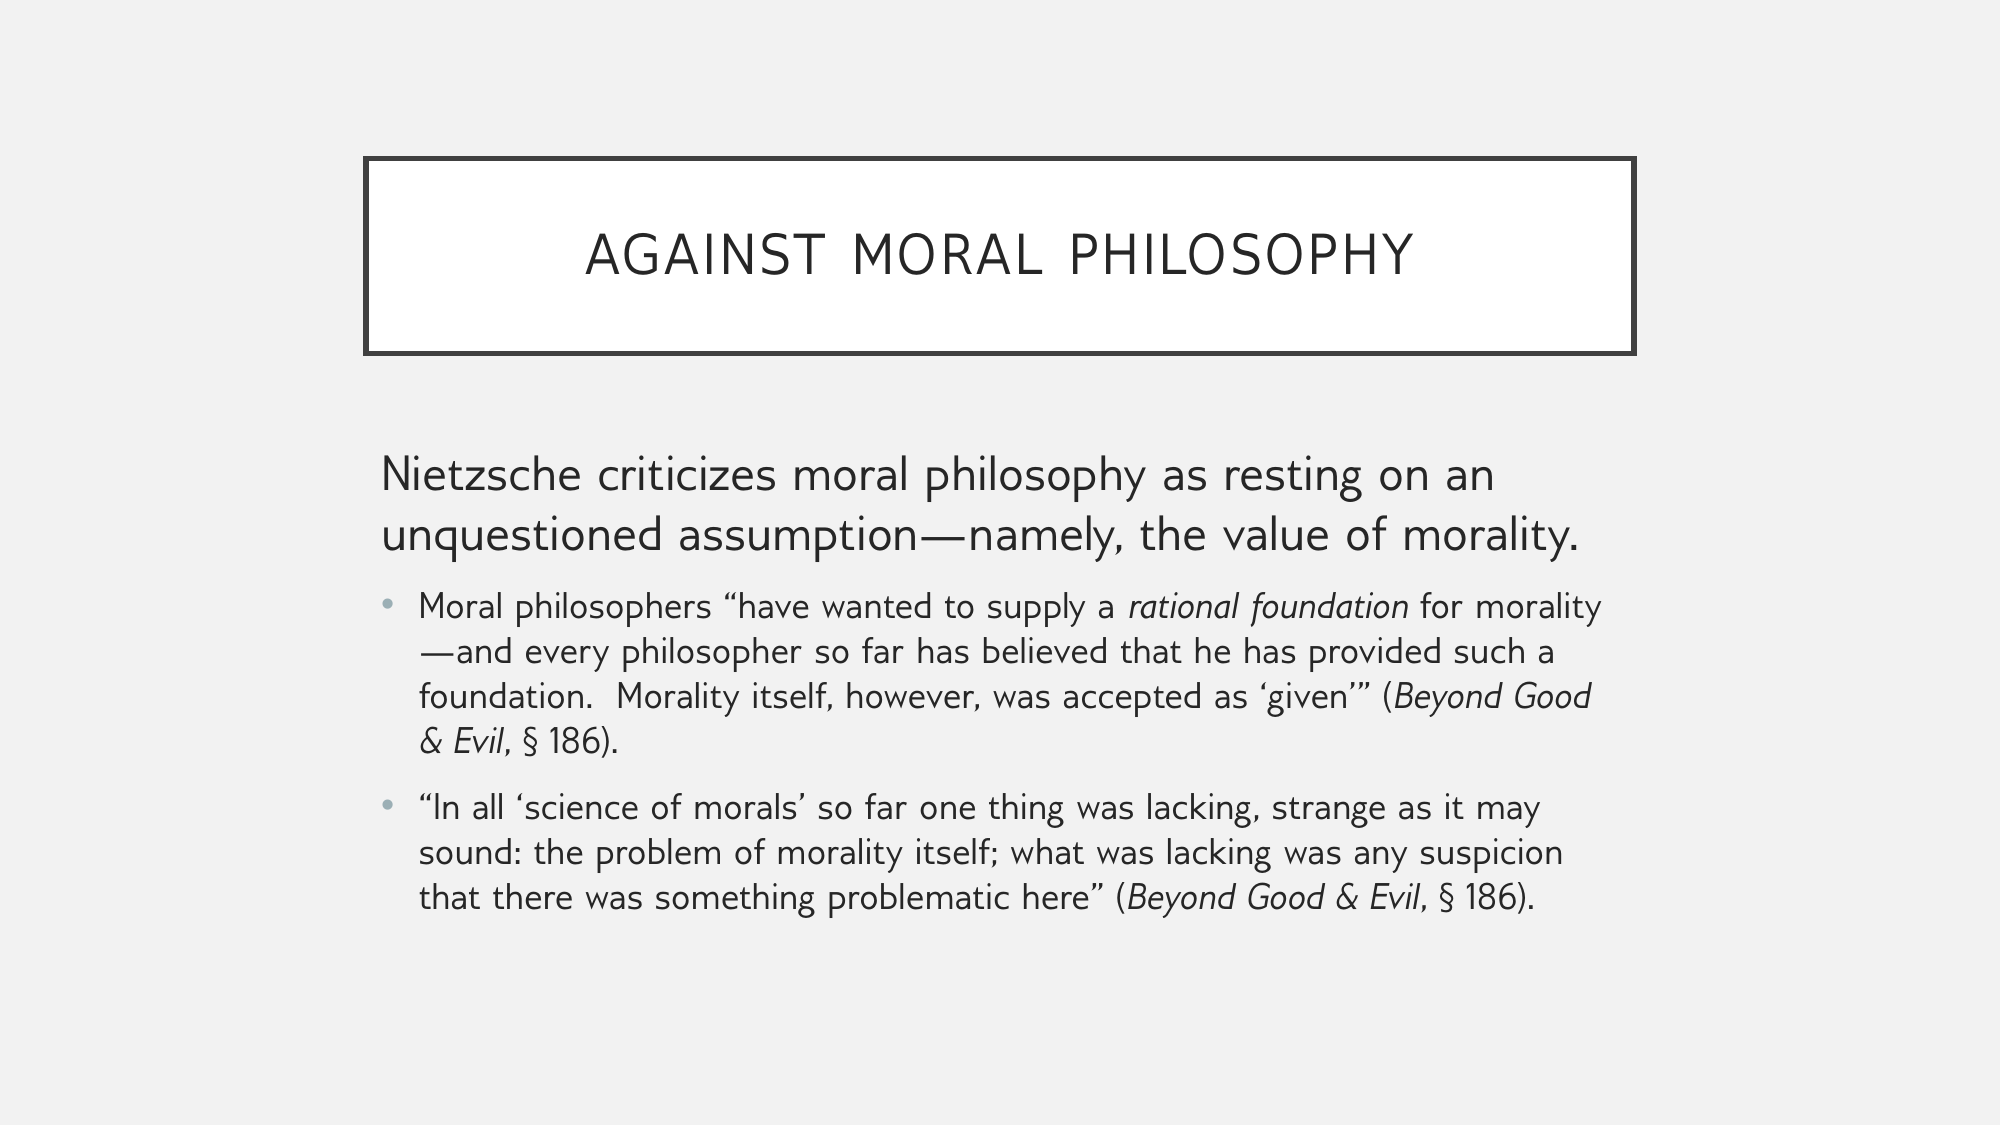

# Against moral philosophy
Nietzsche criticizes moral philosophy as resting on an unquestioned assumption—namely, the value of morality.
Moral philosophers “have wanted to supply a rational foundation for morality—and every philosopher so far has believed that he has provided such a foundation.  Morality itself, however, was accepted as ‘given’” (Beyond Good & Evil, § 186).
“In all ‘science of morals’ so far one thing was lacking, strange as it may sound: the problem of morality itself; what was lacking was any suspicion that there was something problematic here” (Beyond Good & Evil, § 186).